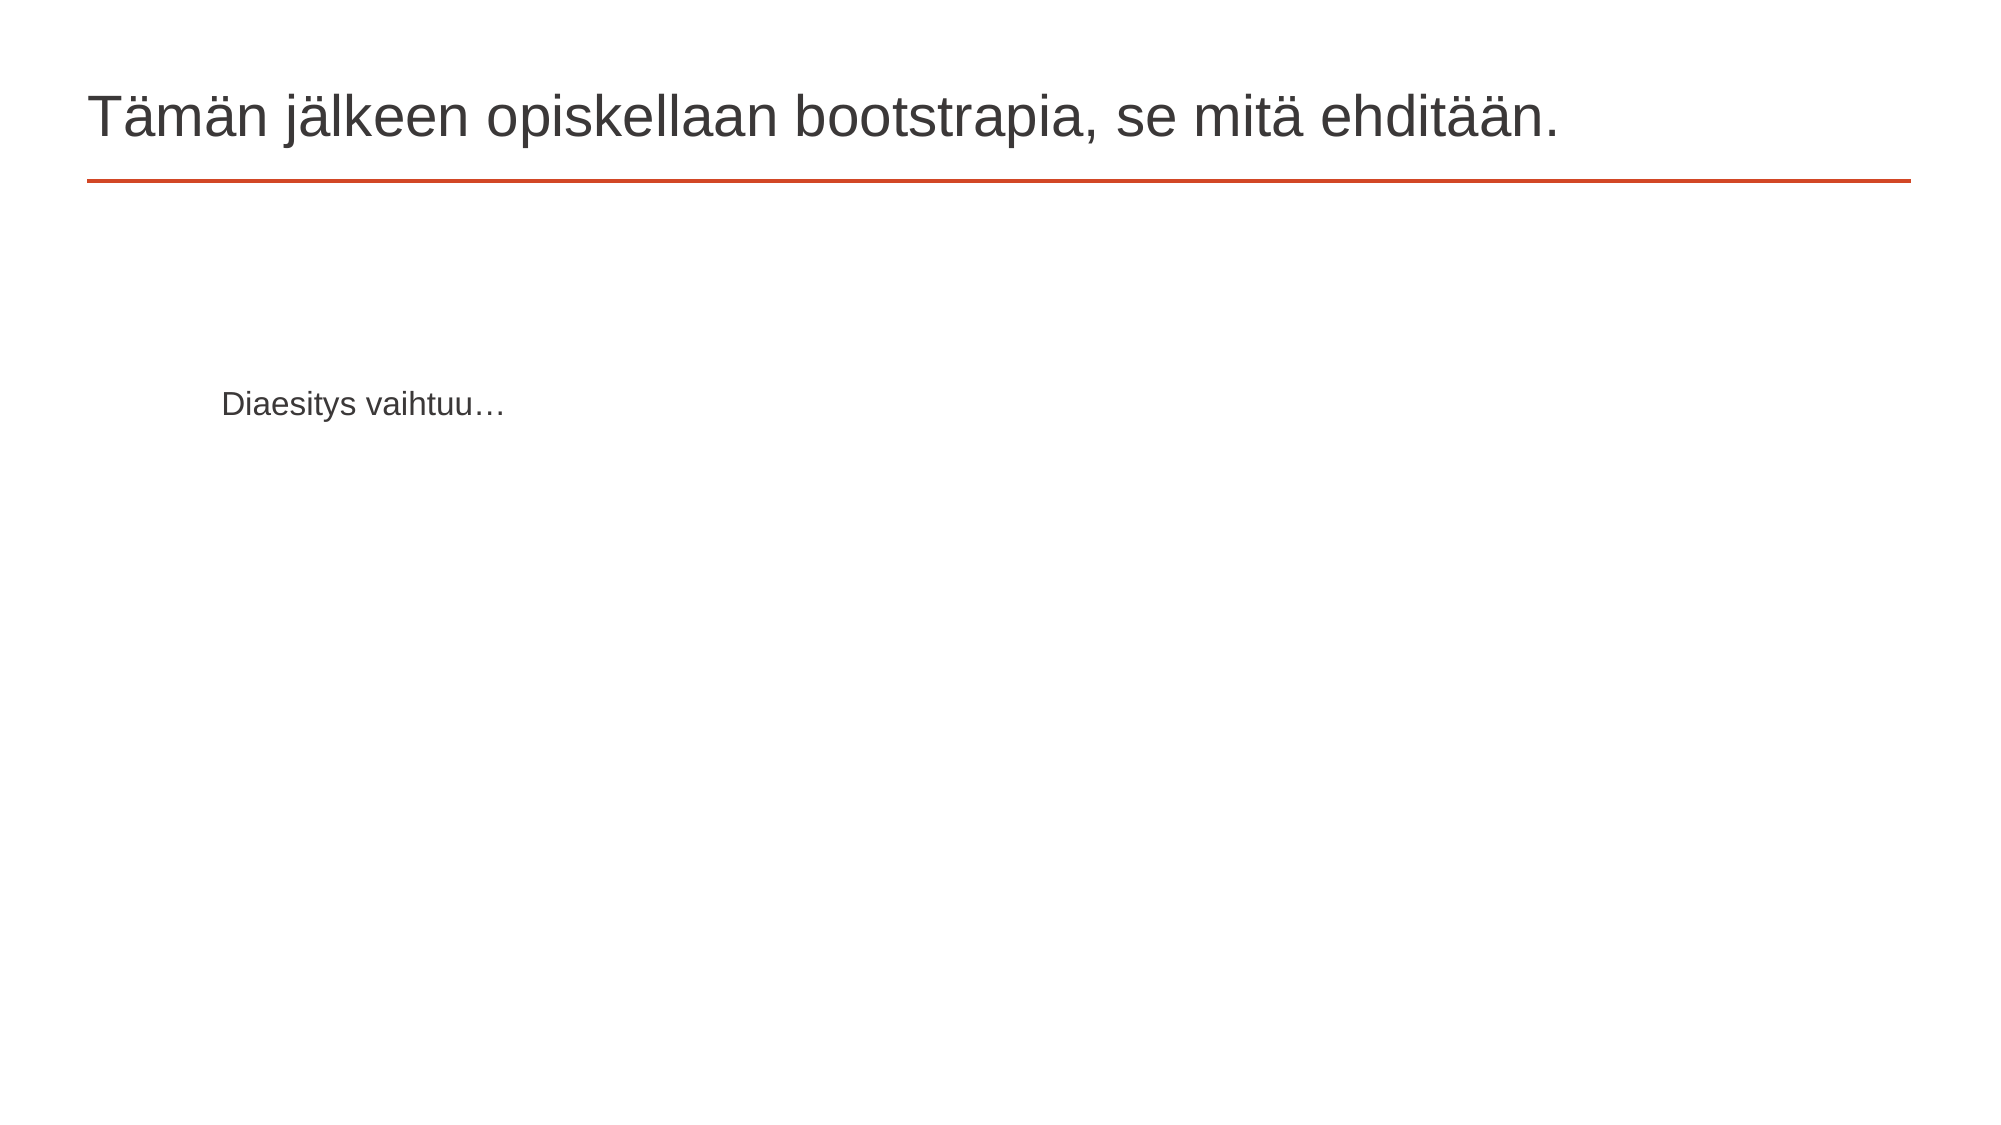

# Tämän jälkeen opiskellaan bootstrapia, se mitä ehditään.
Diaesitys vaihtuu…